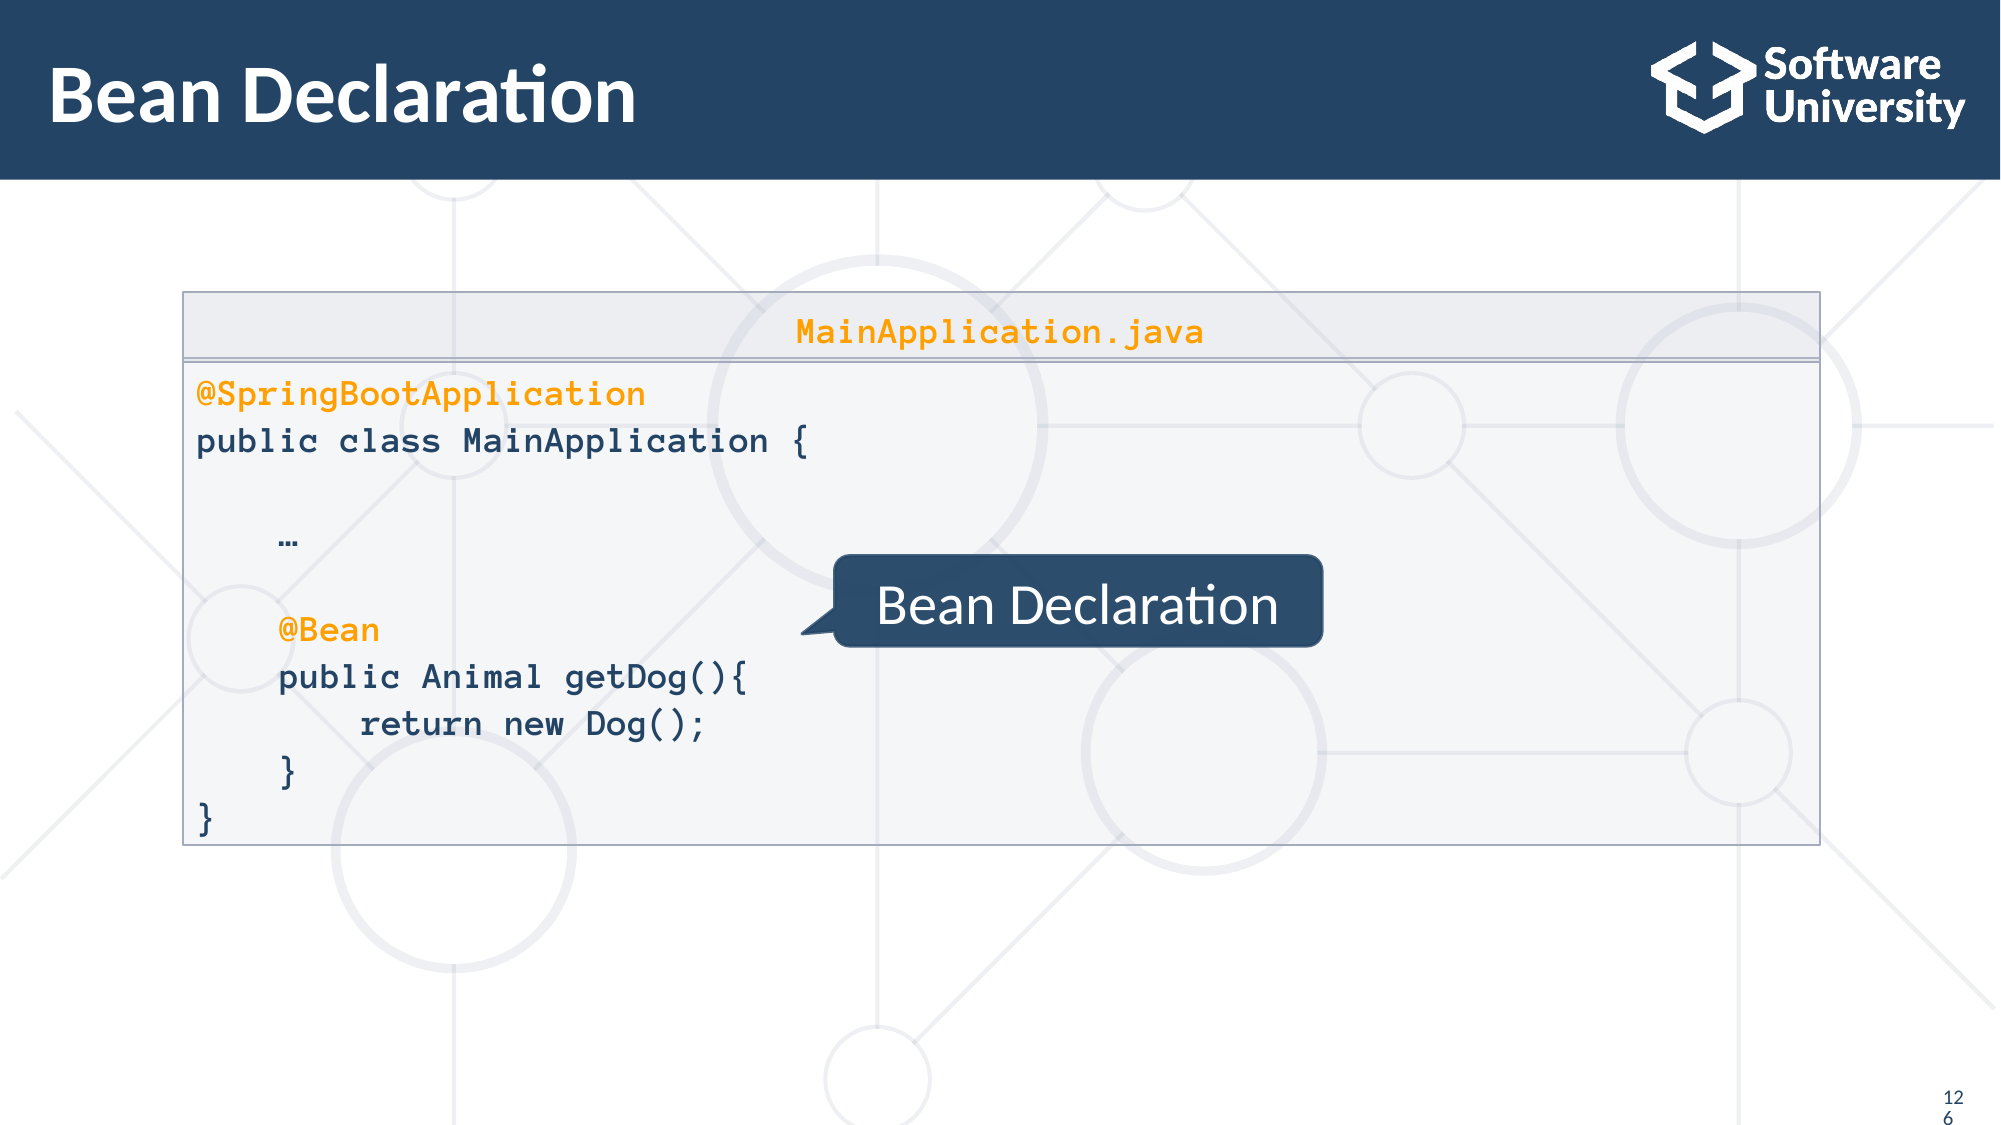

# Bean Declaration
MainApplication.java
@SpringBootApplication
public class MainApplication {

    …

    @Bean
    public Animal getDog(){
        return new Dog();
    }
}
Bean Declaration
126